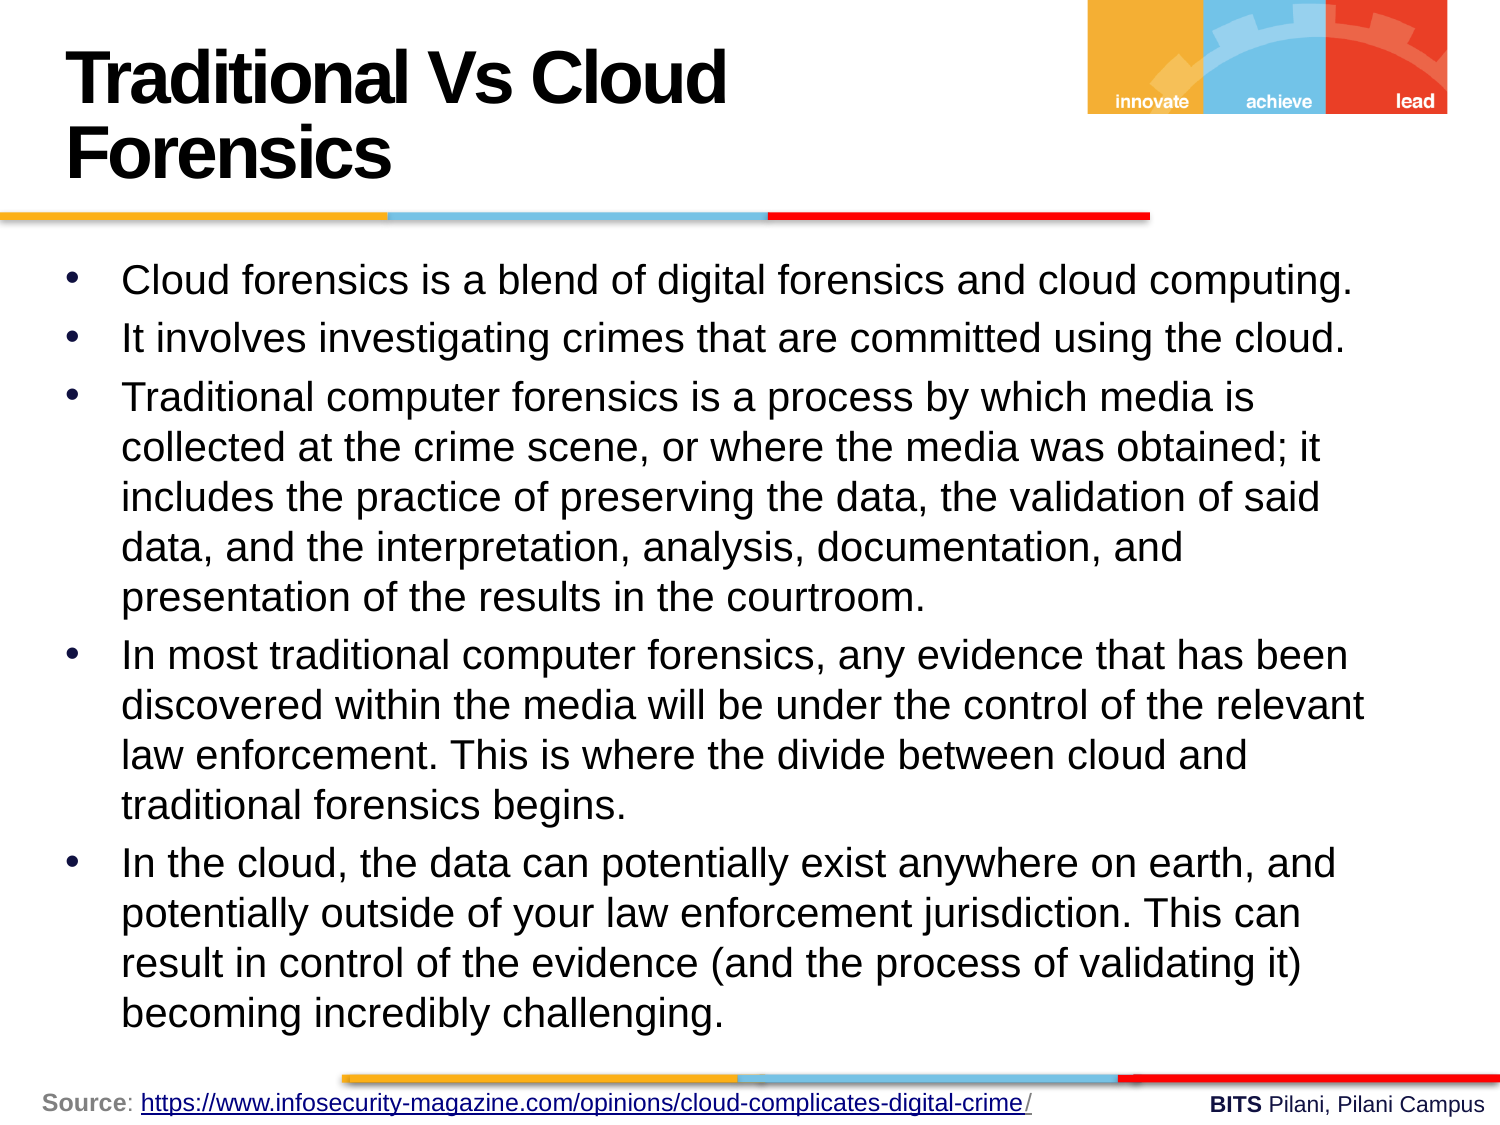

Traditional Vs Cloud Forensics
Cloud forensics is a blend of digital forensics and cloud computing.
It involves investigating crimes that are committed using the cloud.
Traditional computer forensics is a process by which media is collected at the crime scene, or where the media was obtained; it includes the practice of preserving the data, the validation of said data, and the interpretation, analysis, documentation, and presentation of the results in the courtroom.
In most traditional computer forensics, any evidence that has been discovered within the media will be under the control of the relevant law enforcement. This is where the divide between cloud and traditional forensics begins.
In the cloud, the data can potentially exist anywhere on earth, and potentially outside of your law enforcement jurisdiction. This can result in control of the evidence (and the process of validating it) becoming incredibly challenging.
Source: https://www.infosecurity-magazine.com/opinions/cloud-complicates-digital-crime/